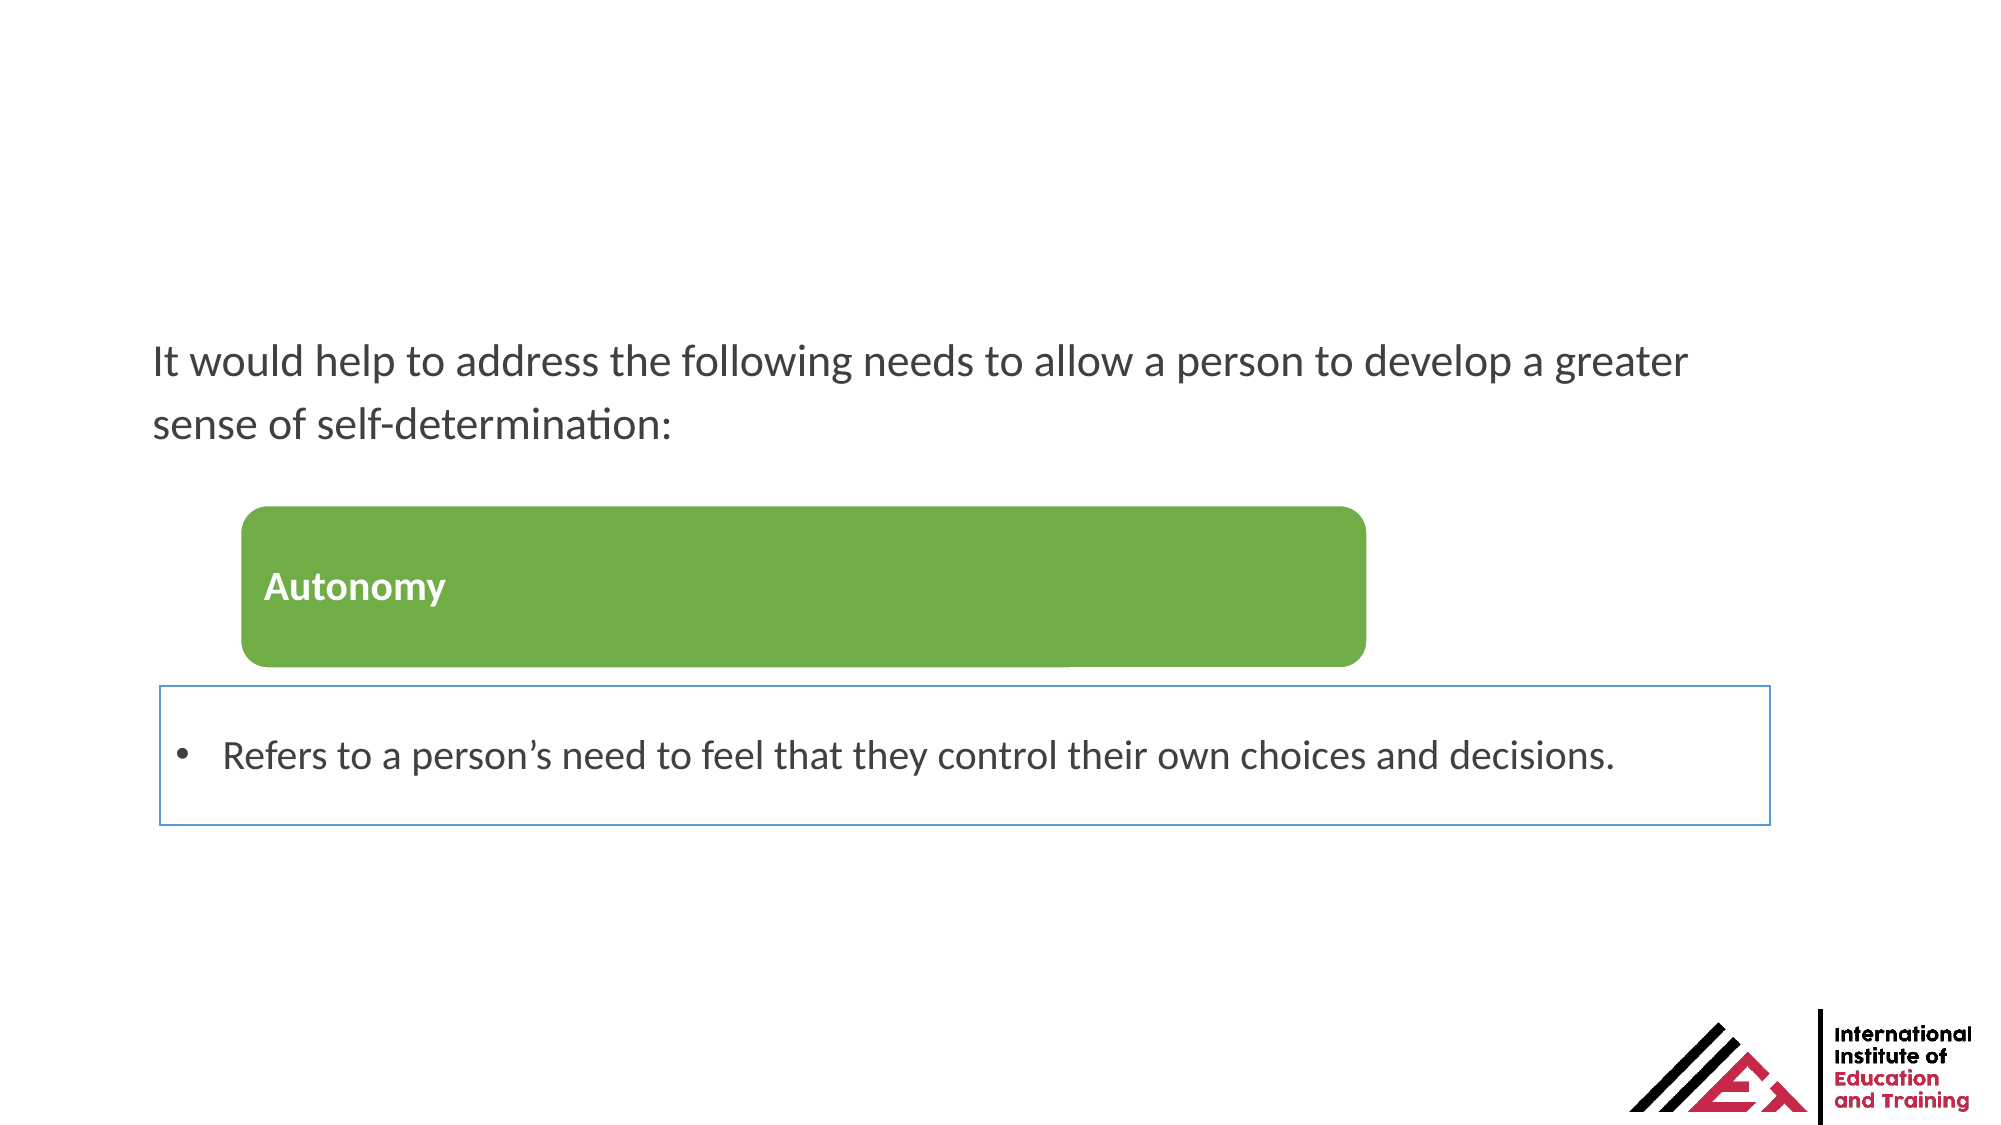

It would help to address the following needs to allow a person to develop a greater sense of self-determination:

Refers to a person’s need to feel that they control their own choices and decisions.
Autonomy